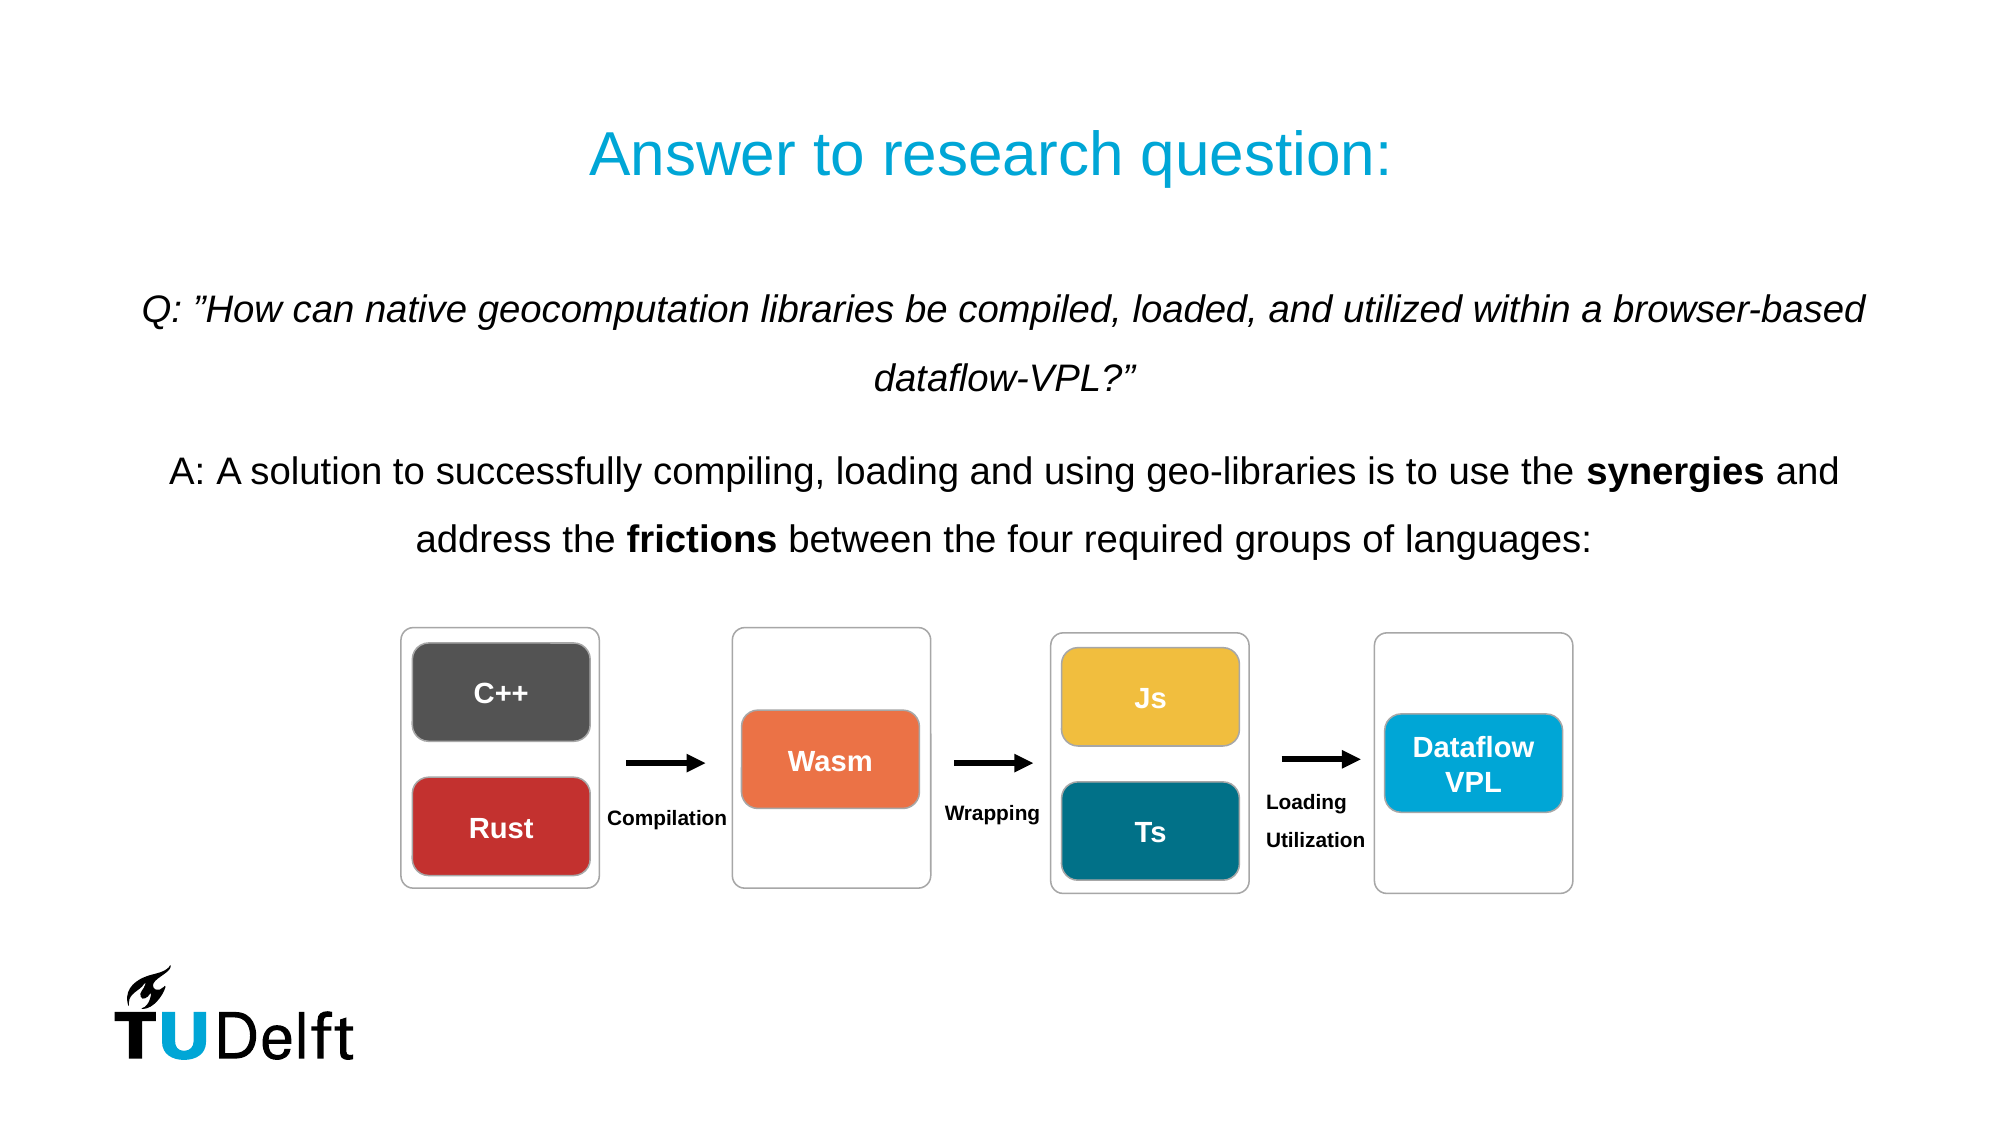

# Answer to research question:
Q: ”How can native geocomputation libraries be compiled, loaded, and utilized within a browser-based dataflow-VPL?”
A: A solution to successfully compiling, loading and using geo-libraries is to use the synergies and address the frictions between the four required groups of languages:

C++
Js
Wasm
Dataflow
VPL
Rust
Ts
Wrapping
 Compilation
Loading
Utilization